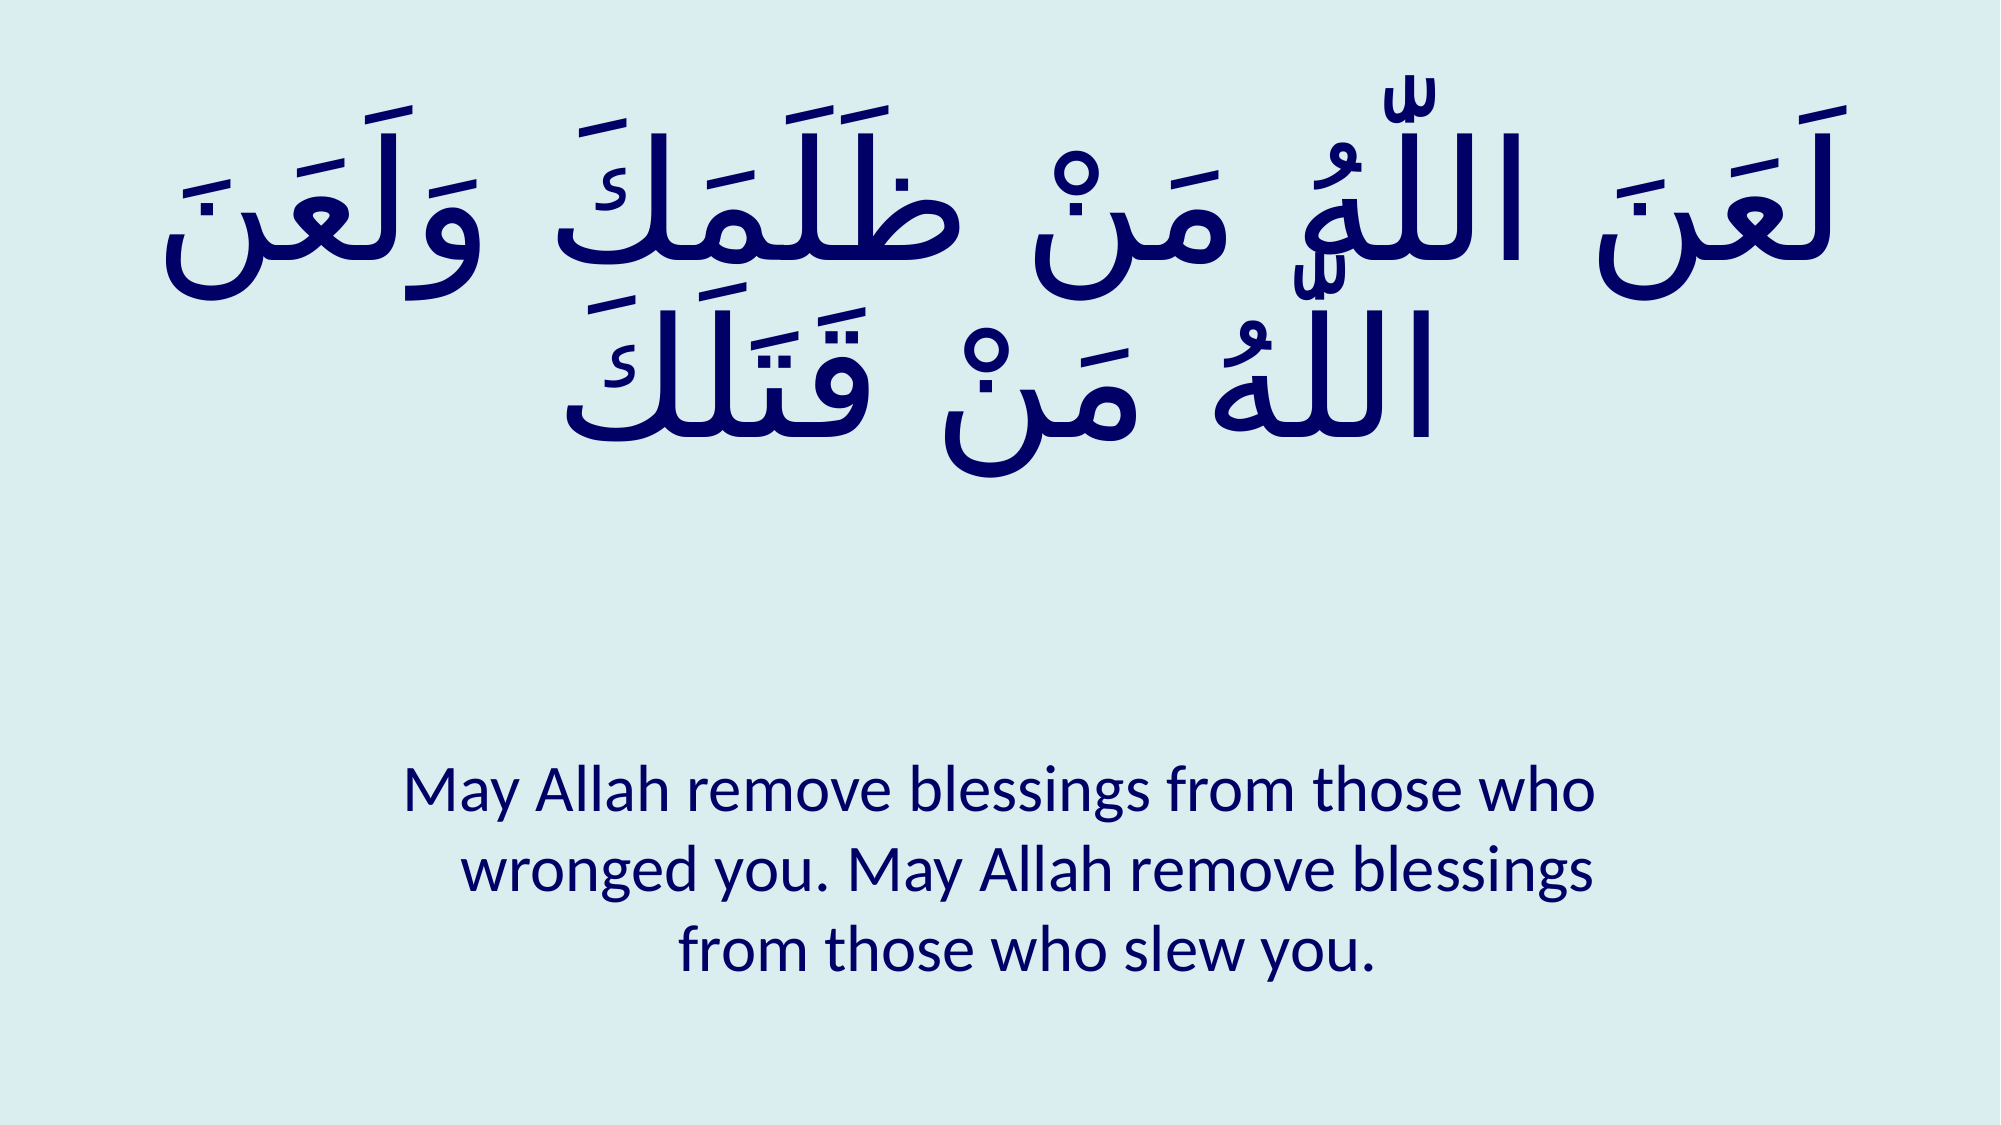

# لَعَنَ اللّٰهُ مَنْ ظَلَمَكَ وَلَعَنَ اللّٰهُ مَنْ قَتَلَكَ
May Allah remove blessings from those who wronged you. May Allah remove blessings from those who slew you.